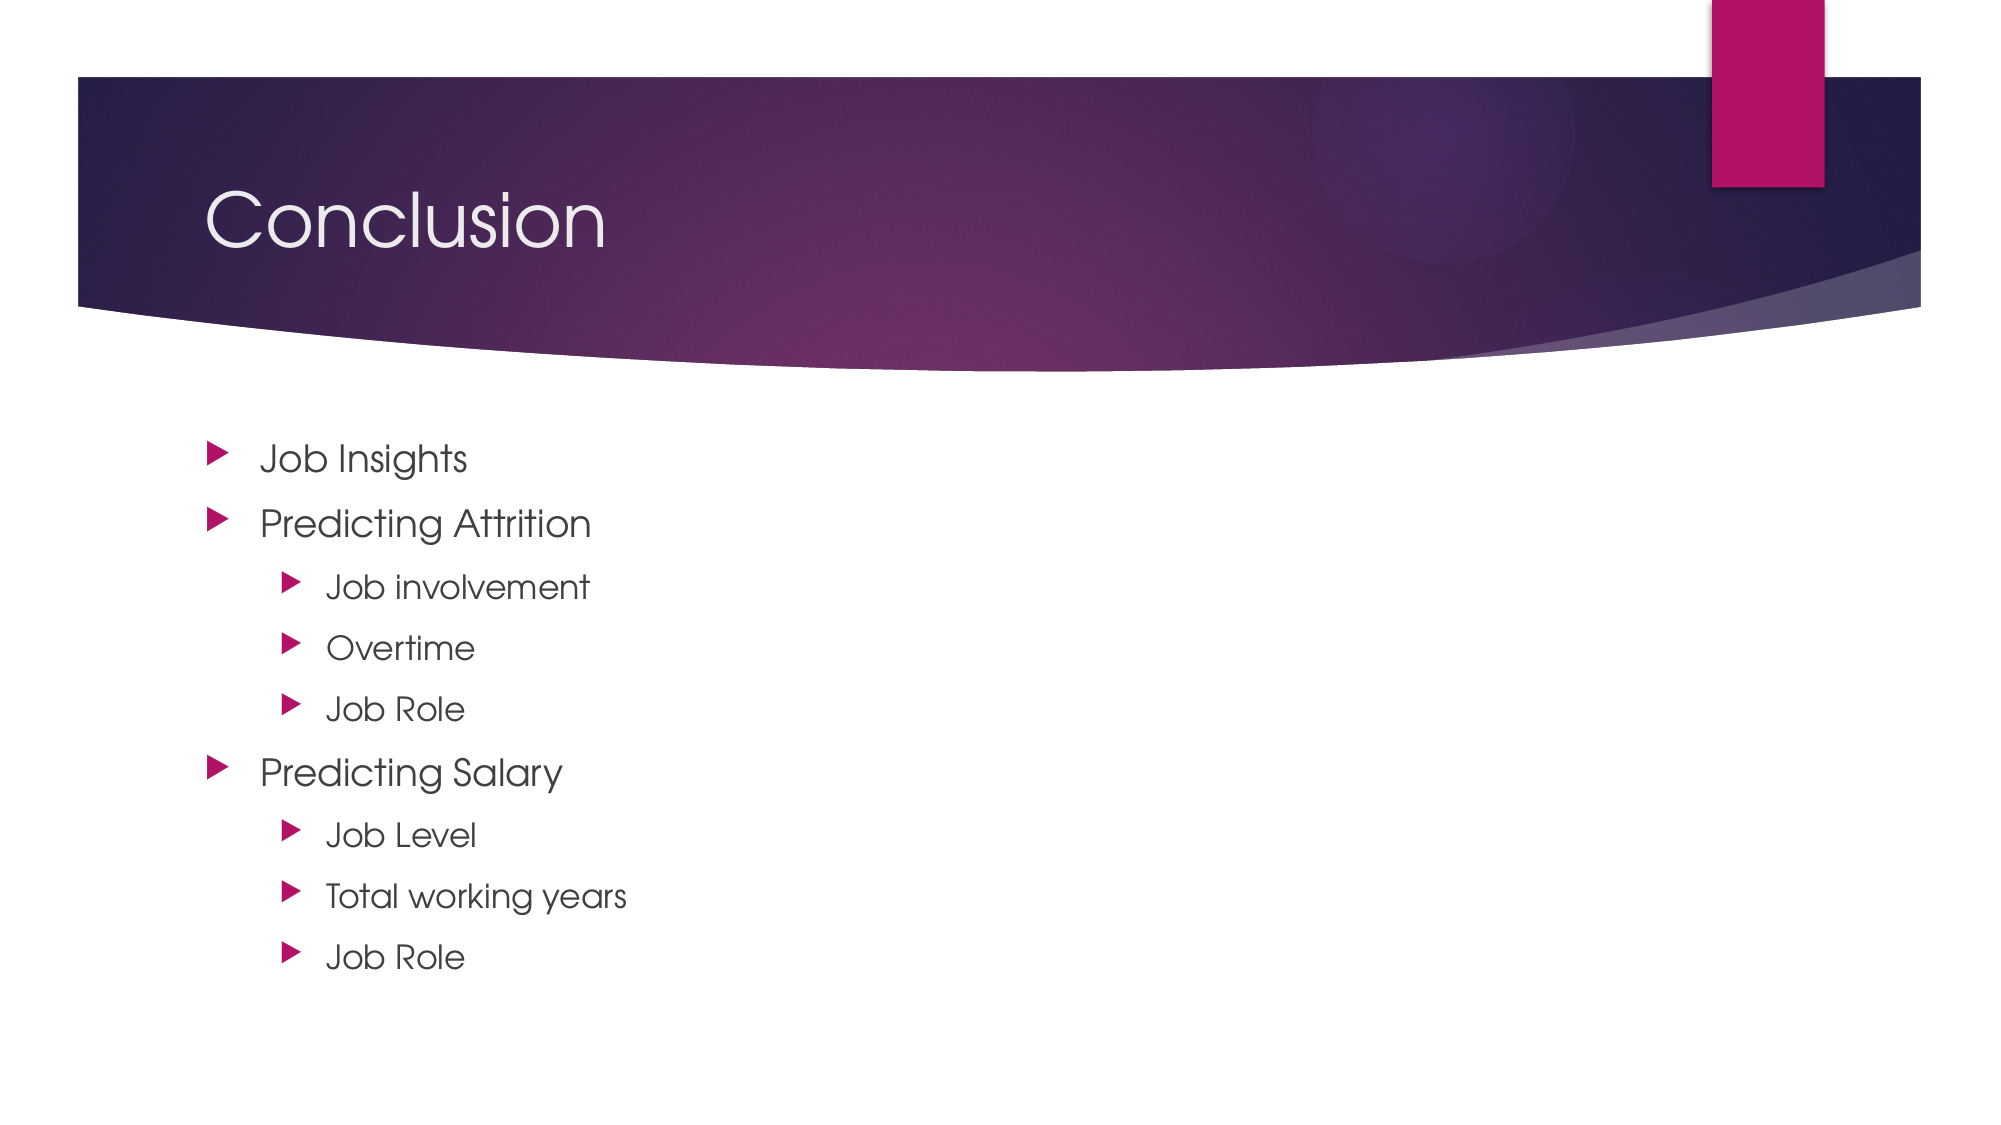

# Conclusion
Job Insights
Predicting Attrition
Job involvement
Overtime
Job Role
Predicting Salary
Job Level
Total working years
Job Role